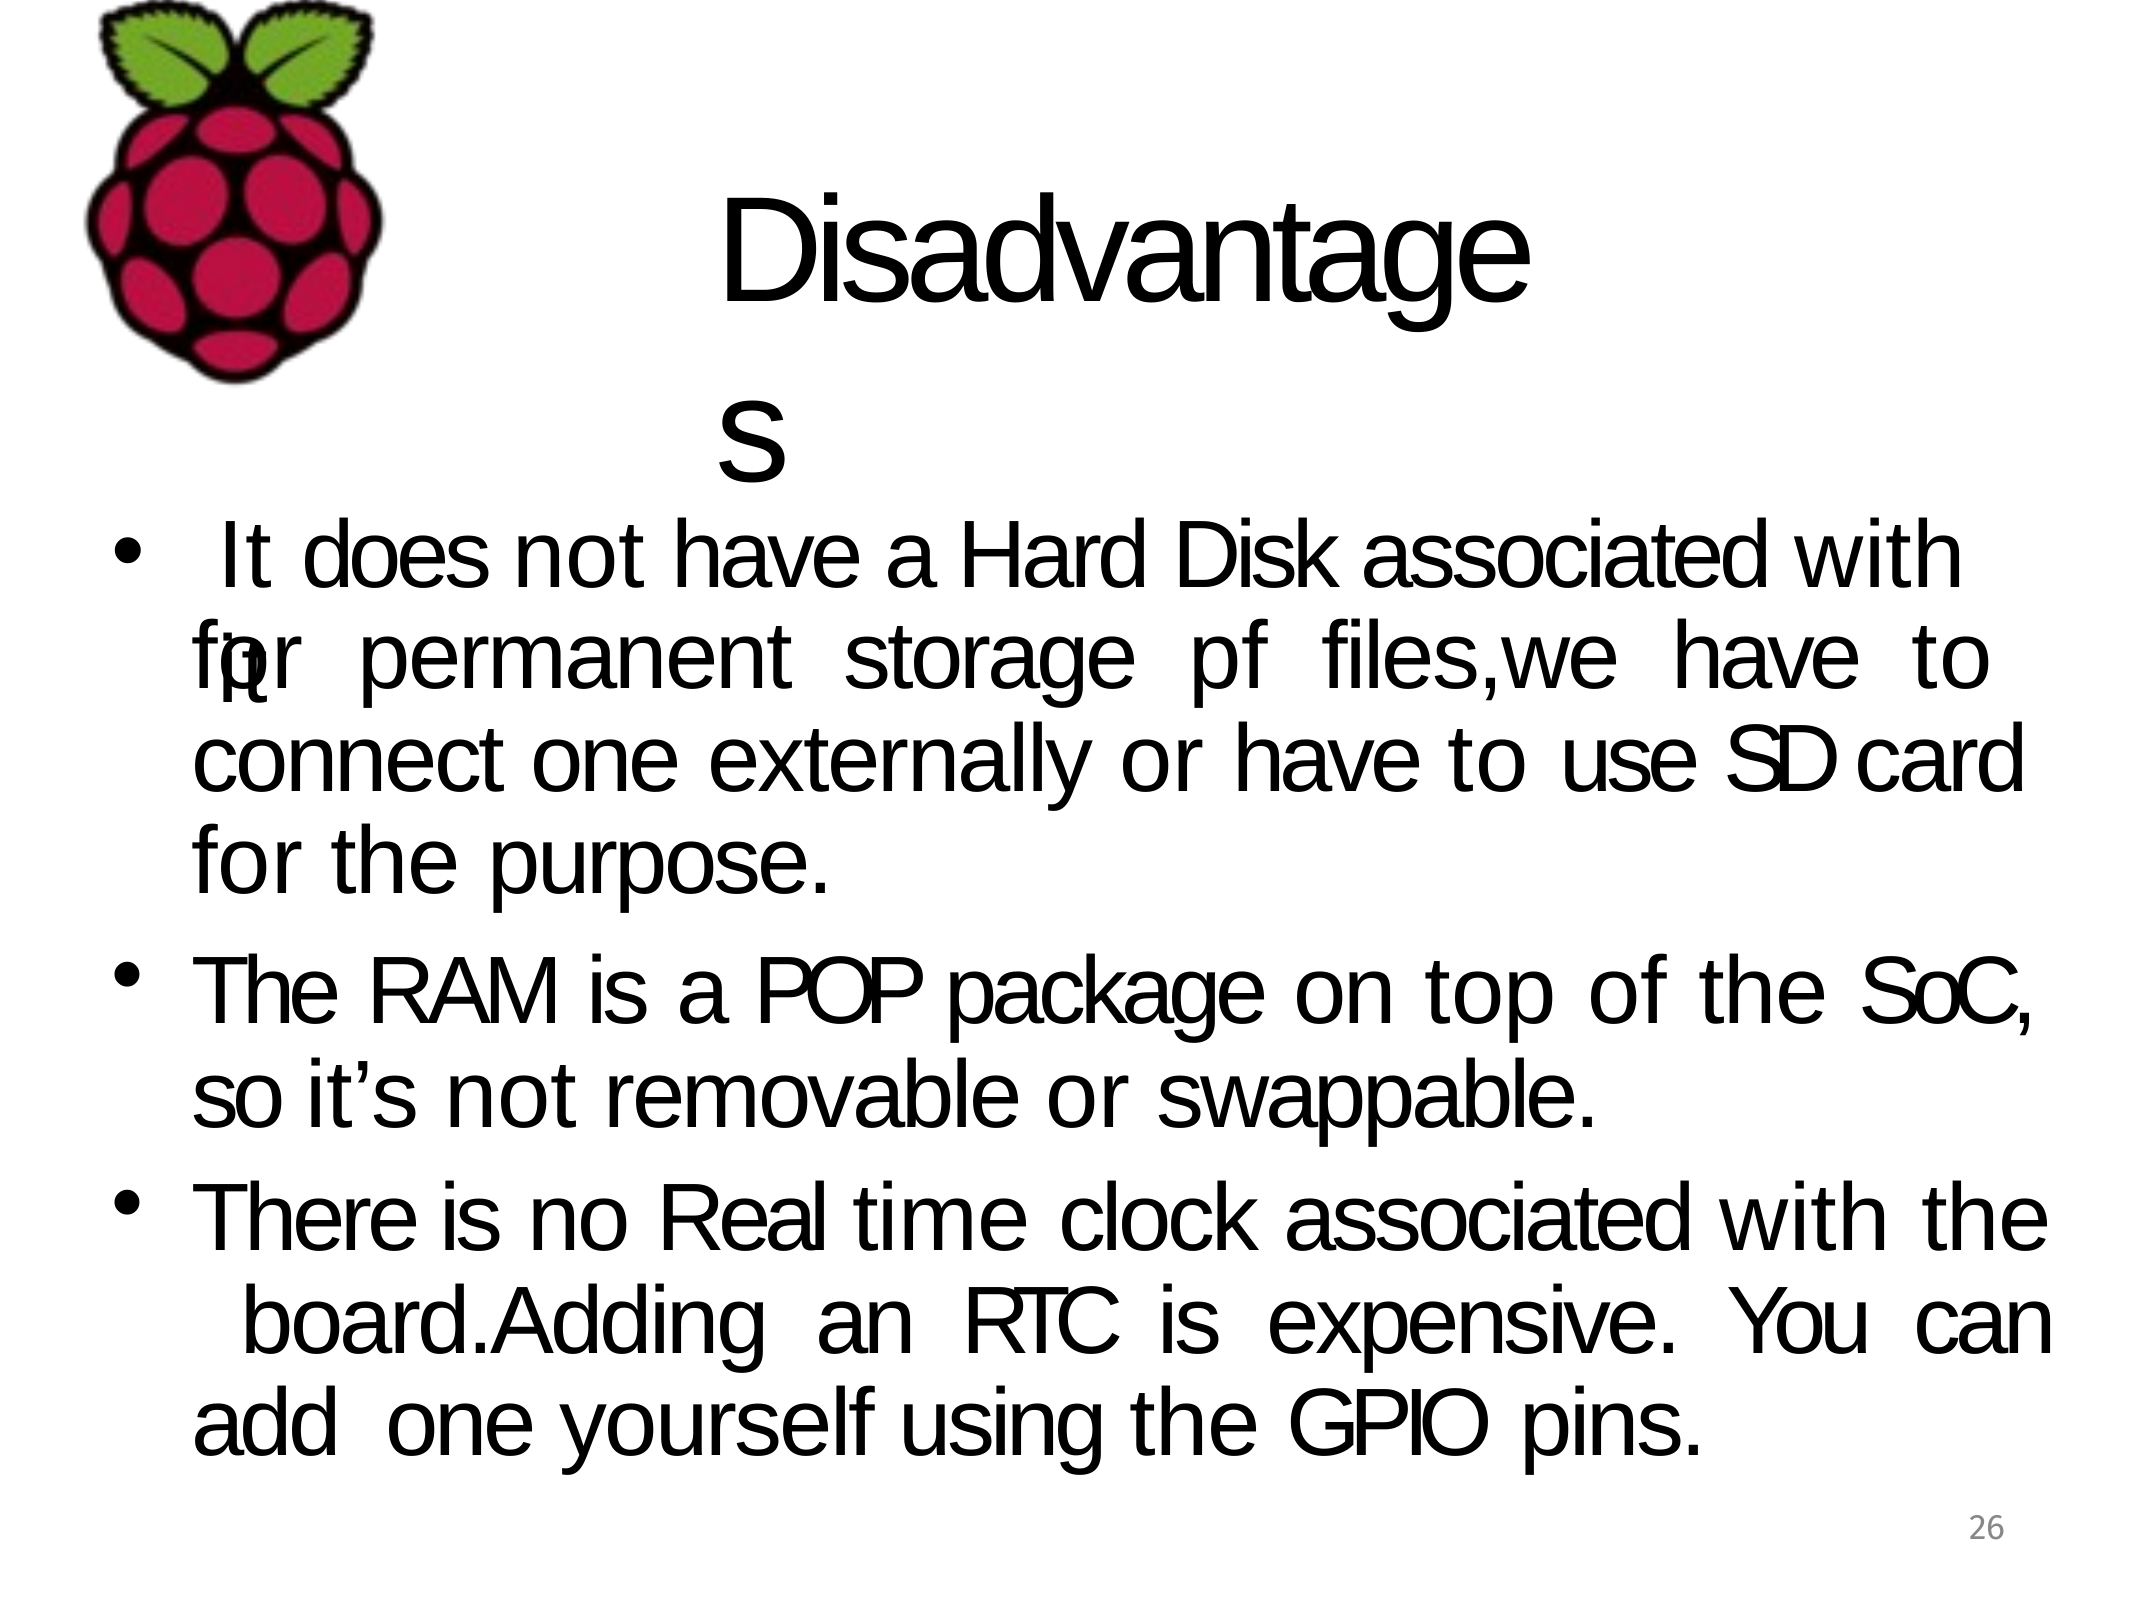

# Disadvantages
•
It does not have a Hard Disk associated with it
for permanent storage pf files,we have to  connect one externally or have to use SD card  for the purpose.
The RAM is a POP package on top of the SoC,  so it’s not removable or swappable.
There is no Real time clock associated with the  board.Adding an RTC is expensive. You can add  one yourself using the GPIO pins.
26